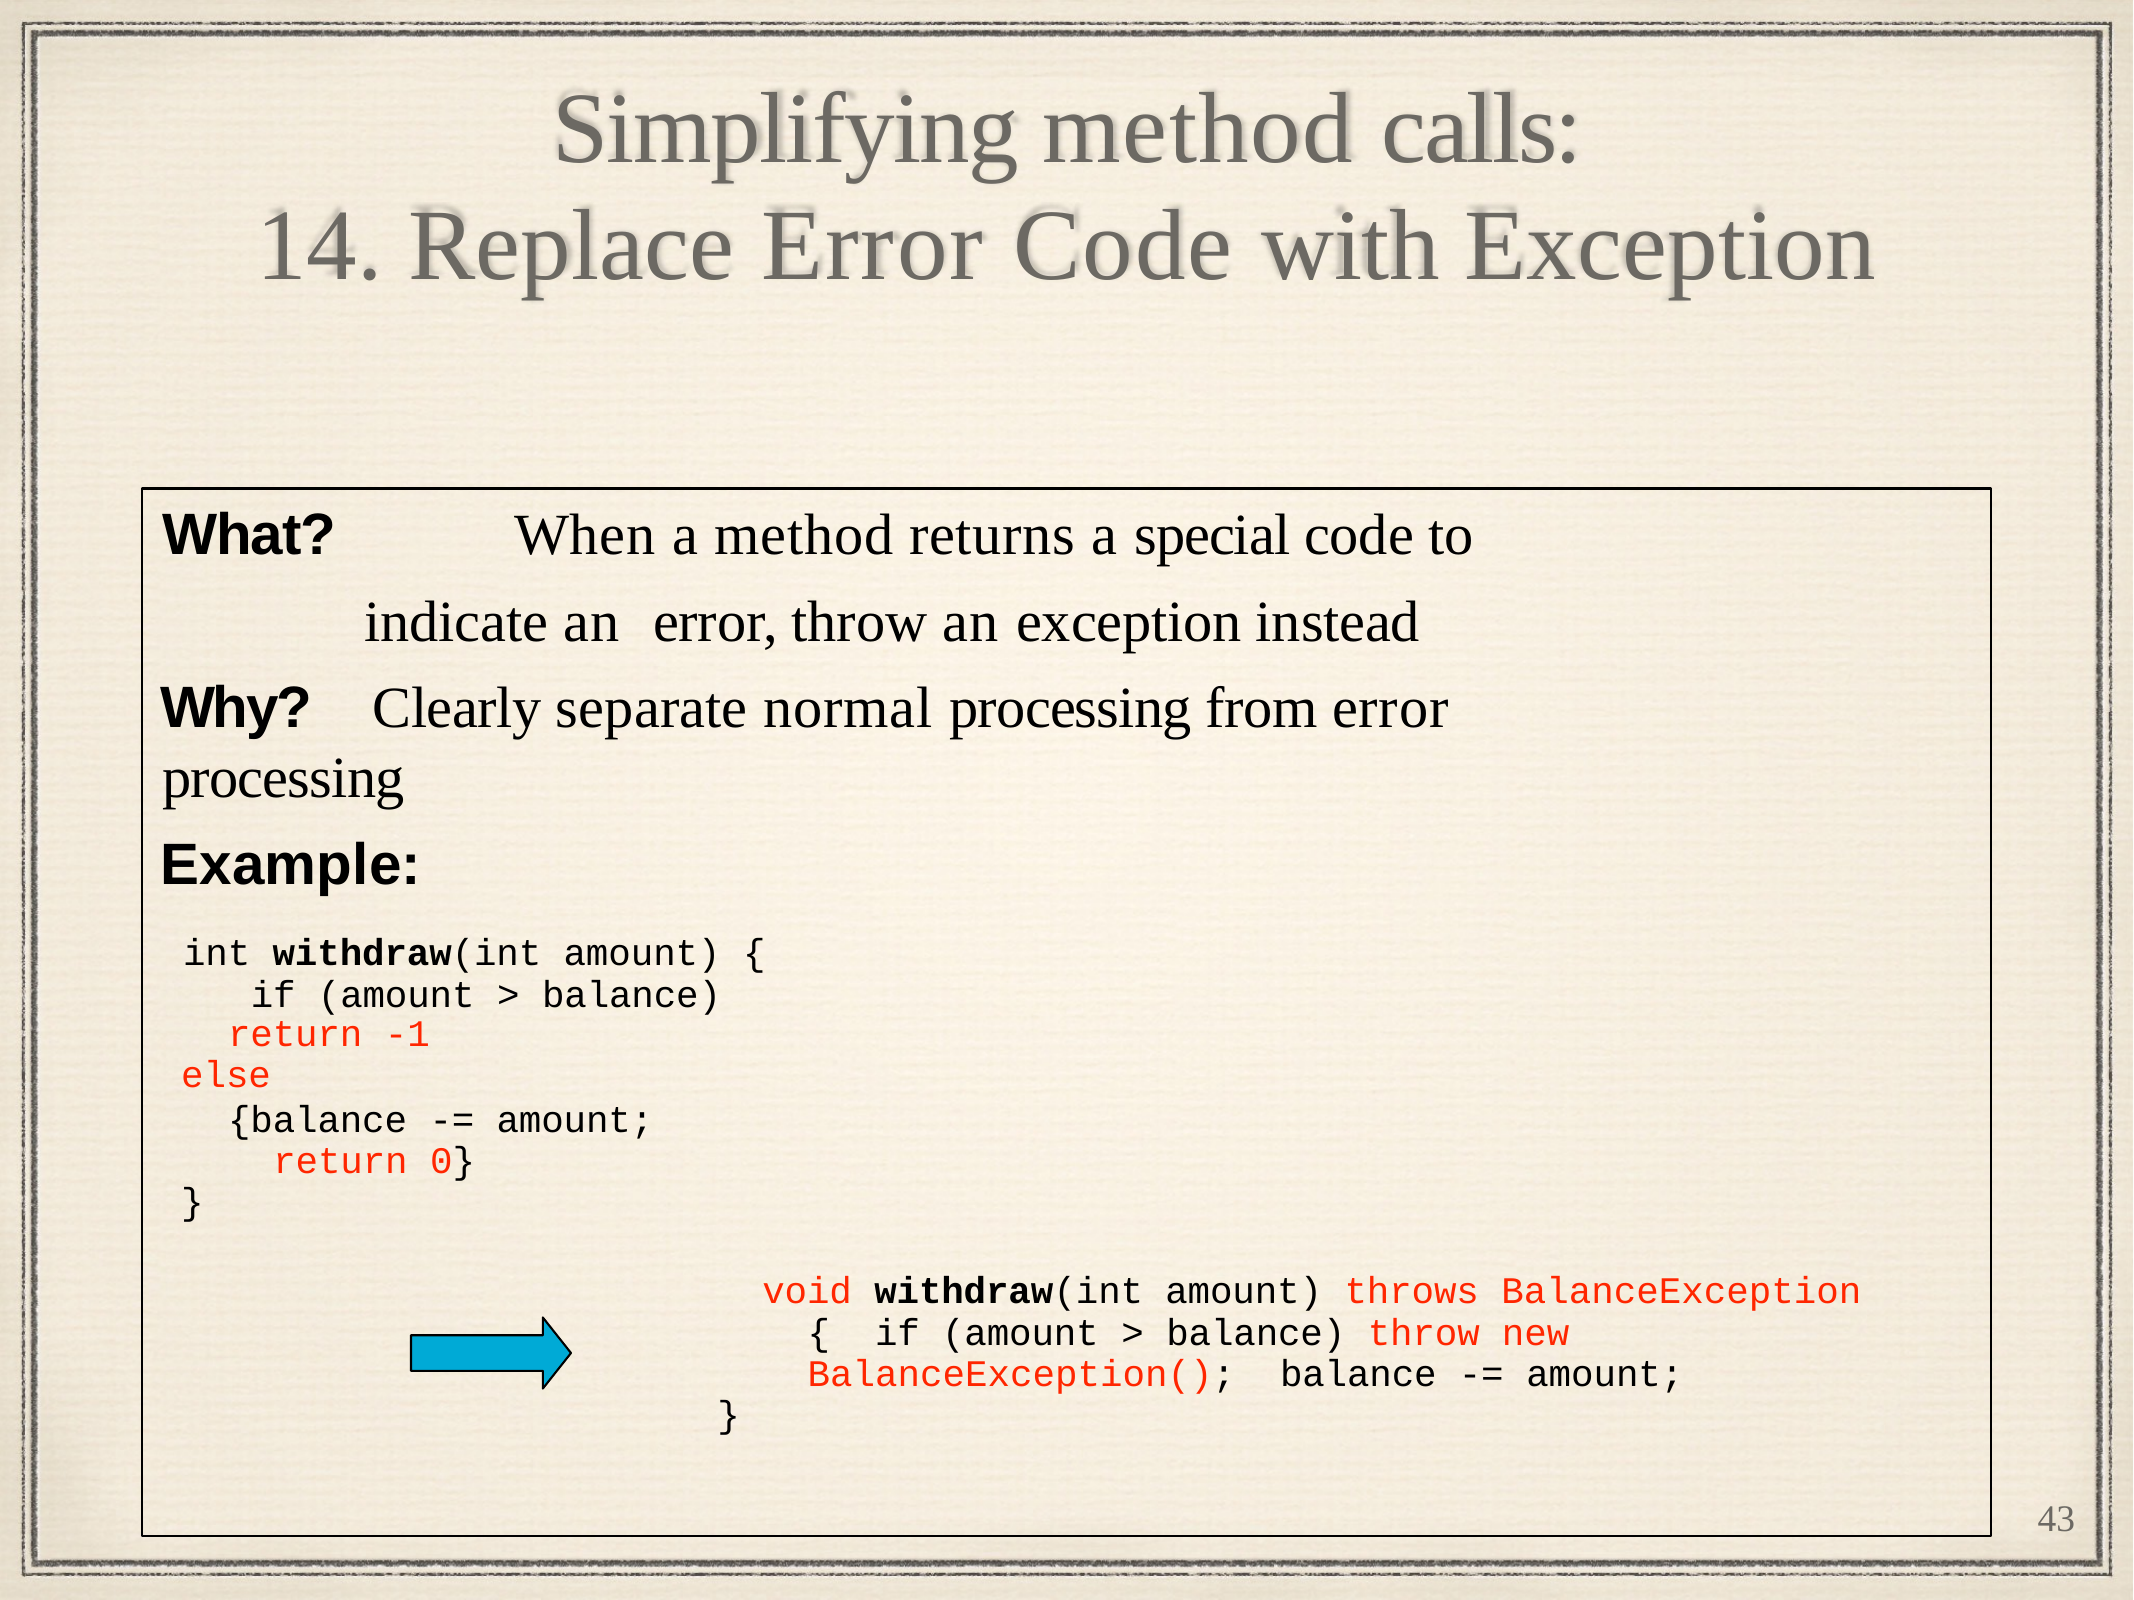

# Simplifying method calls:

14. Replace Error Code with Exception

What?		When a method returns a special code to indicate an  error, throw an exception instead
Why?	Clearly separate normal processing from error processing
Example:

int withdraw(int amount) {  if (amount > balance)
return -1
else
{balance -= amount;  return 0}
}

void withdraw(int amount) throws BalanceException {  if (amount > balance) throw new BalanceException();  balance -= amount;
}

43